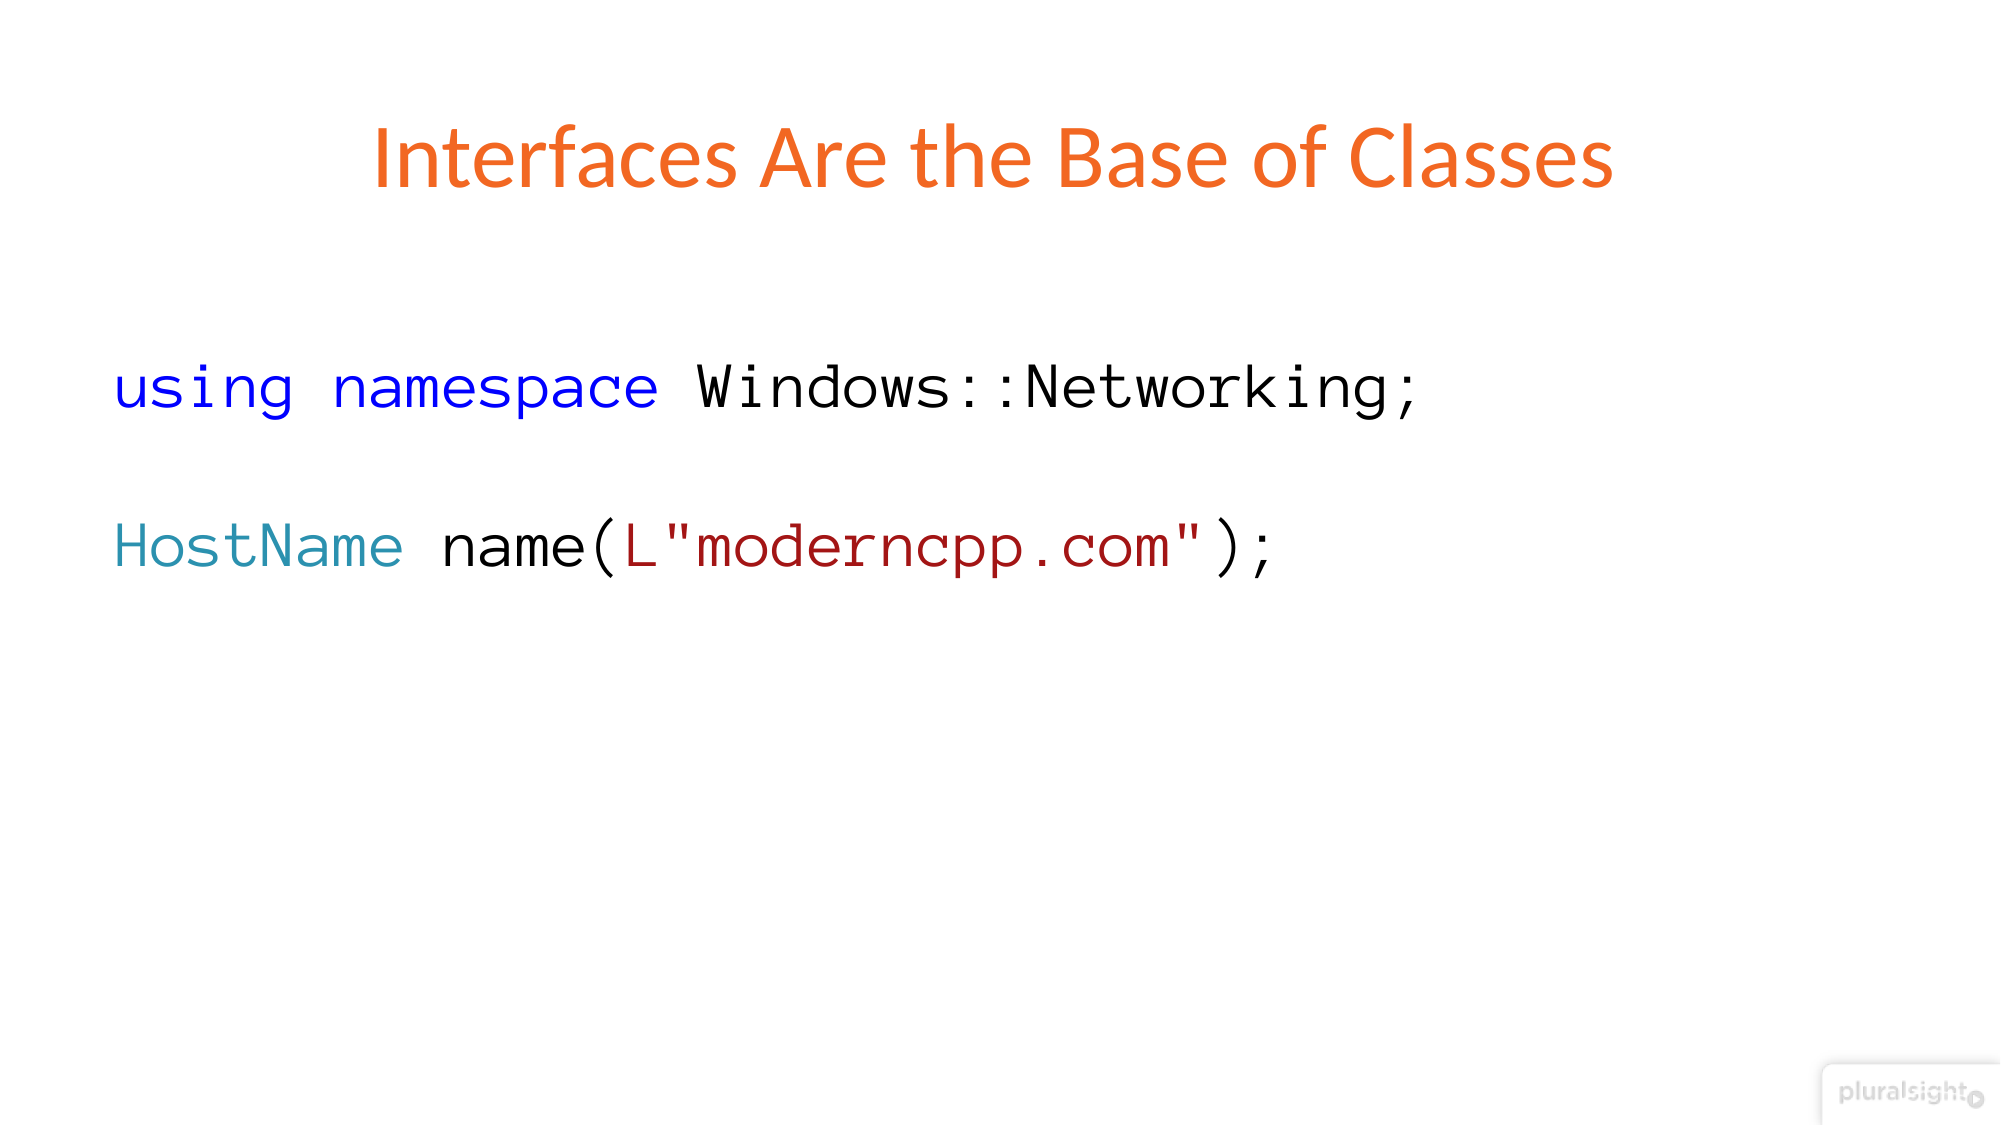

# Interfaces Are the Base of Classes
using namespace Windows::Networking;

HostName name(L"moderncpp.com");